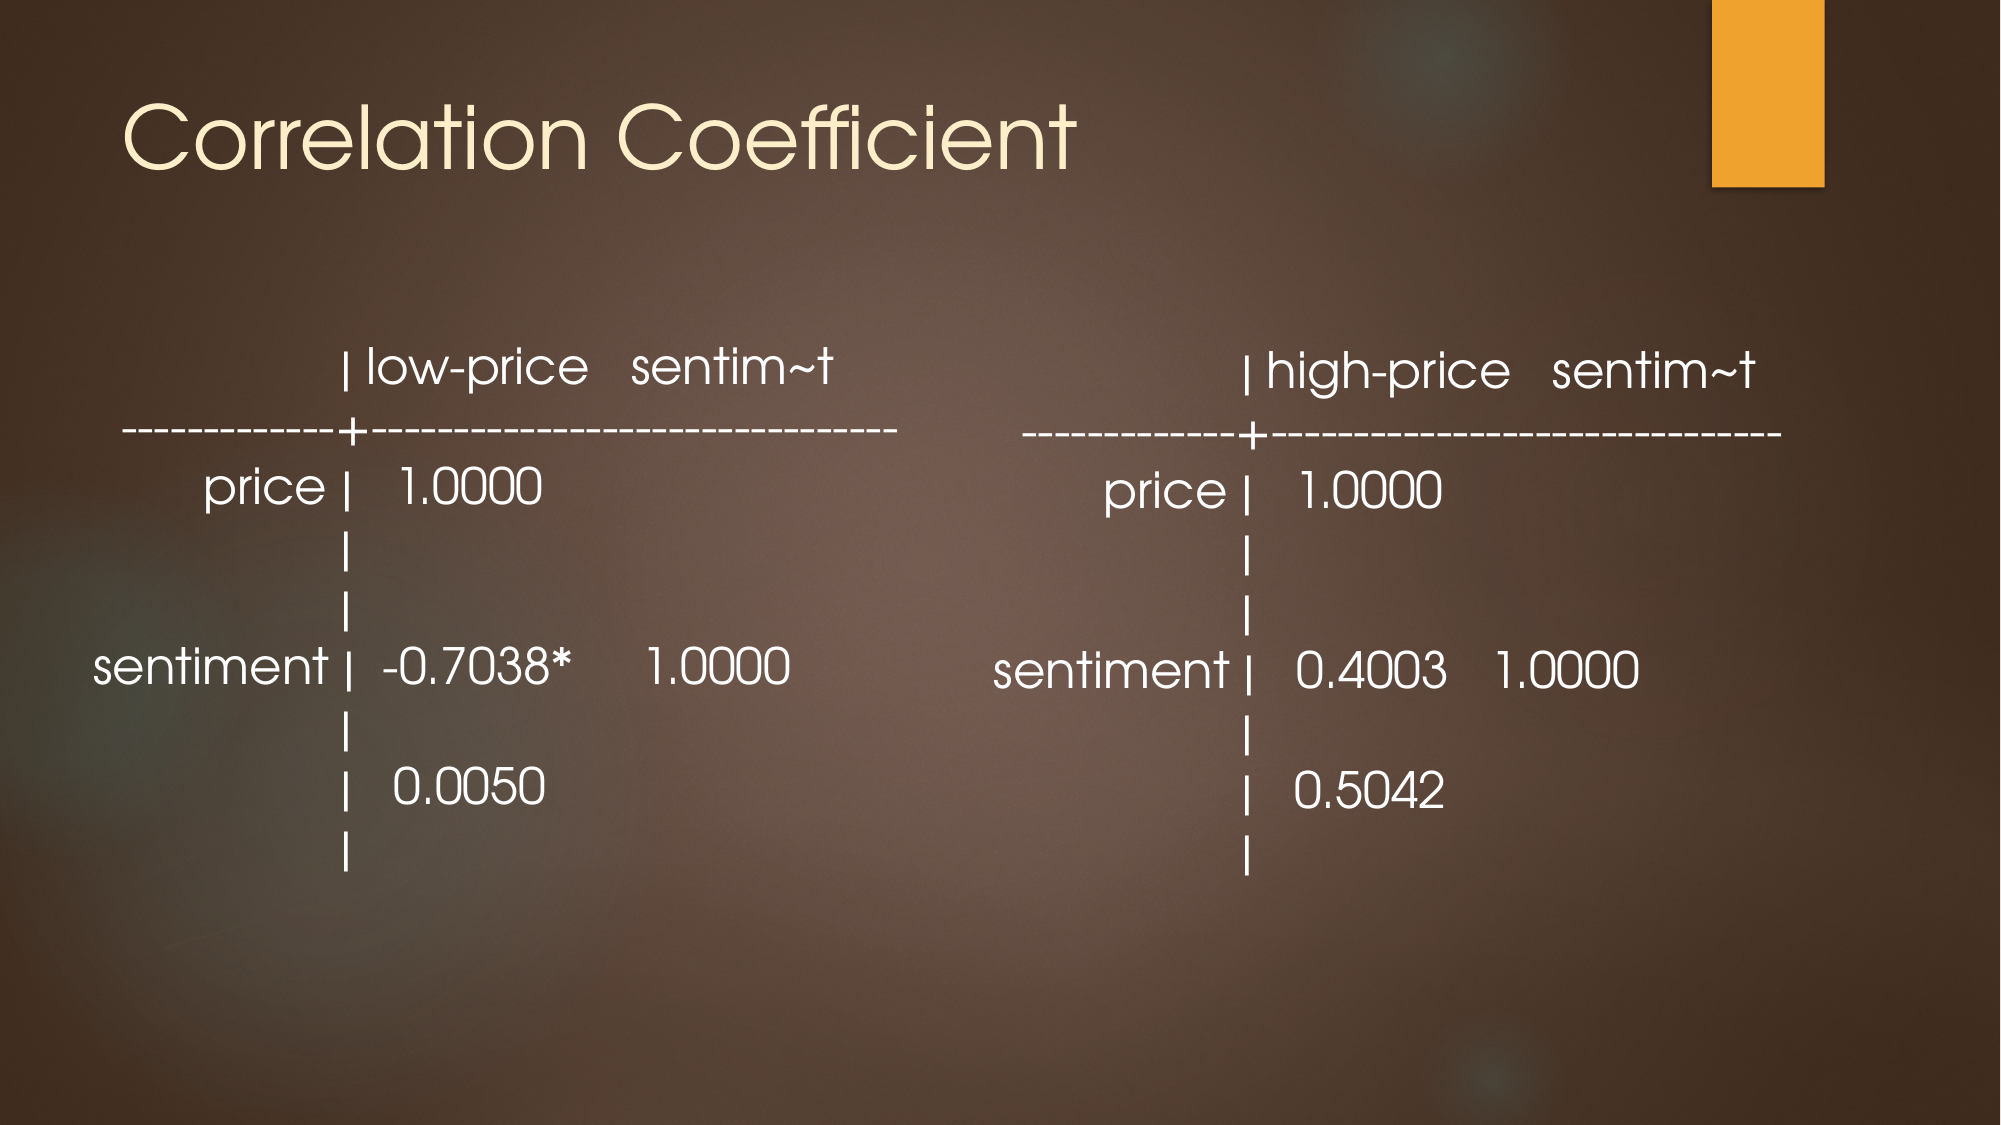

# Correlation Coefficient

                  | low-price   sentim~t
  -------------+--------------------------------
        price |   1.0000
                  |
                  |
sentiment |  -0.7038*     1.0000
                  |
                  |   0.0050
                  |
                    | high-price   sentim~t
    -------------+-------------------------------
          price |   1.0000
                    |
                    |
  sentiment |   0.4003   1.0000
                    |
                    |   0.5042
                    |